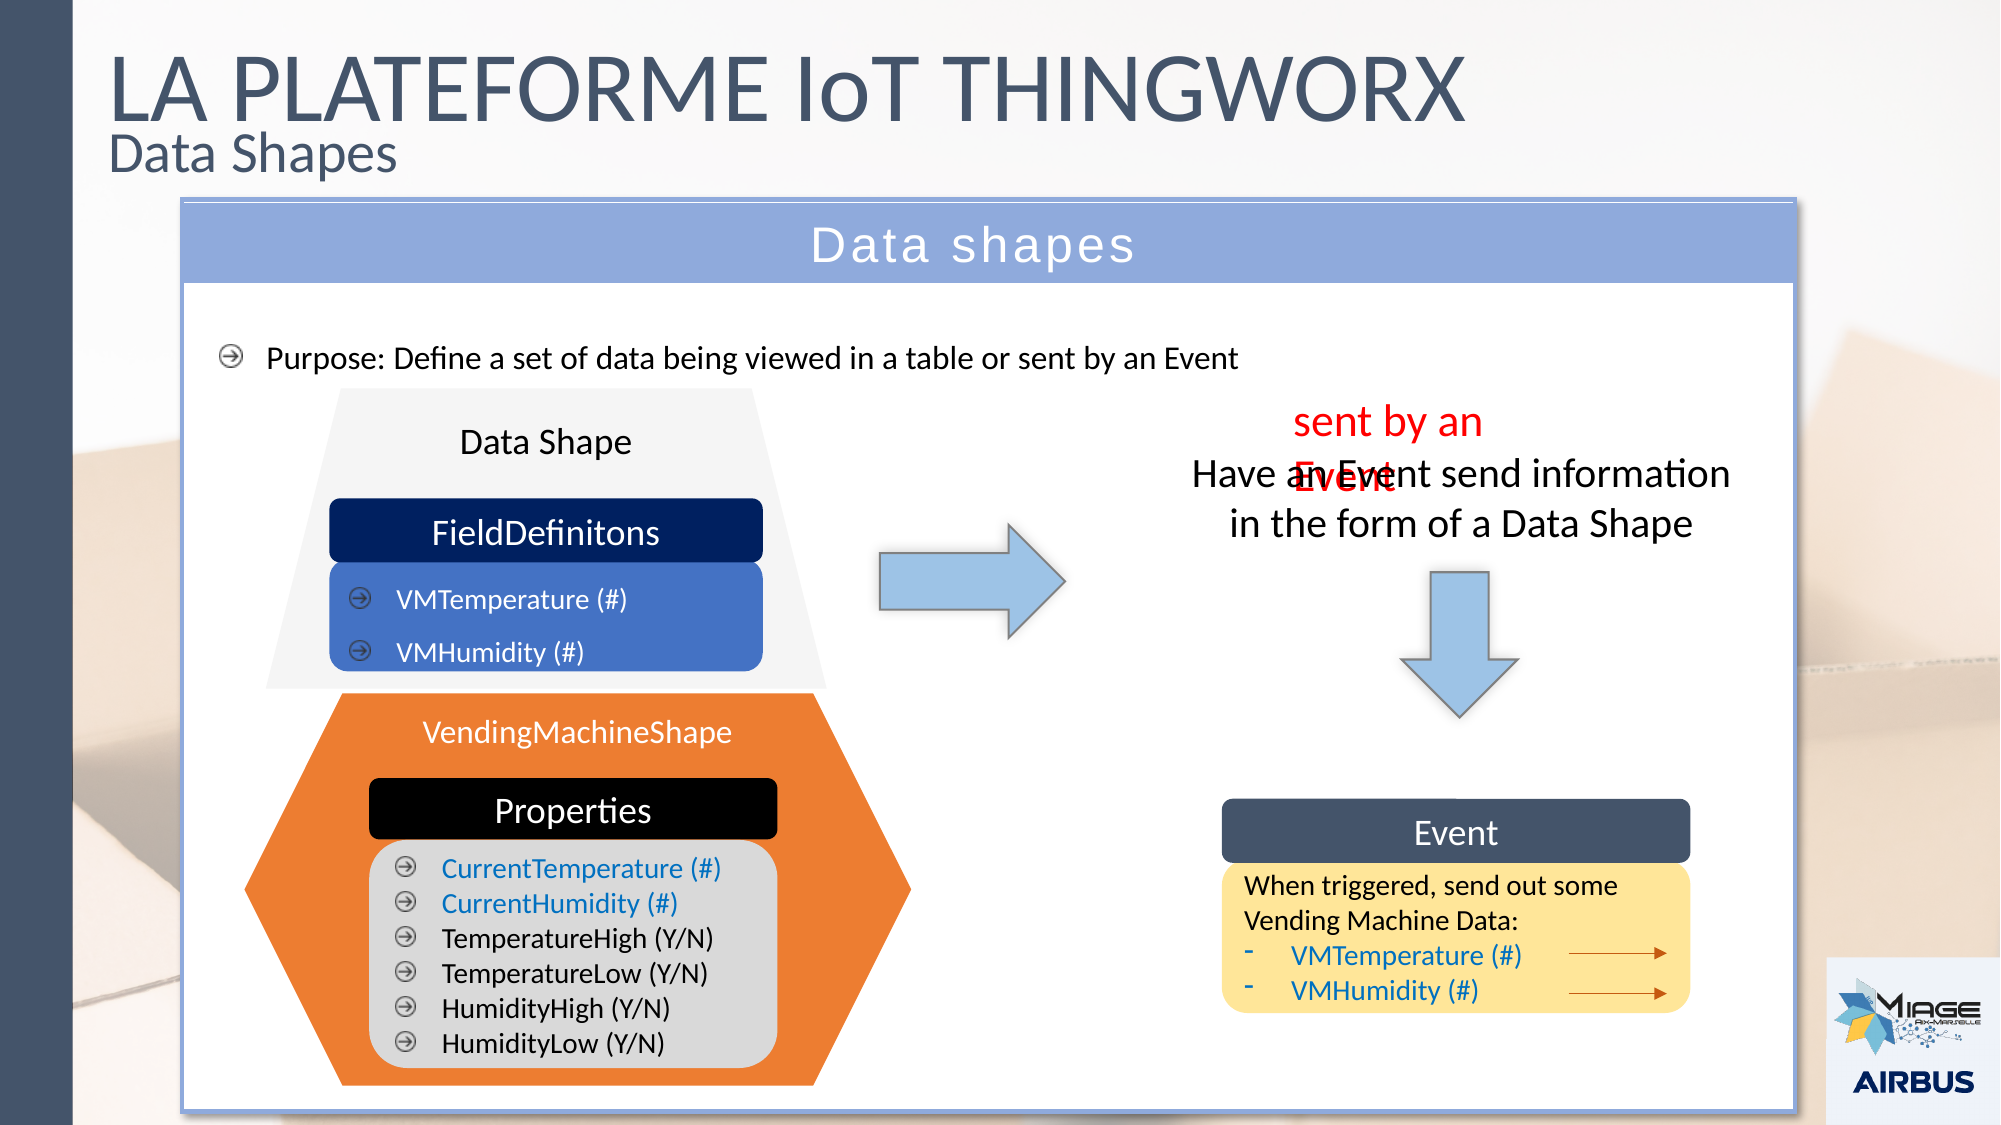

LA PLATEFORME IoT THINGWORX
Data Shapes

Data shapes
Purpose: Define a set of data being viewed in a table or sent by an Event
Data Shape

sent by an Event
Have an Event send information in the form of a Data Shape
FieldDefinitons

VMTemperature (#)
VMHumidity (#)

VendingMachineShape

Properties
CurrentTemperature (#)
CurrentHumidity (#)
TemperatureHigh (Y/N)
TemperatureLow (Y/N)
HumidityHigh (Y/N)
HumidityLow (Y/N)
Event
When triggered, send out some Vending Machine Data:
VMTemperature (#)
VMHumidity (#)